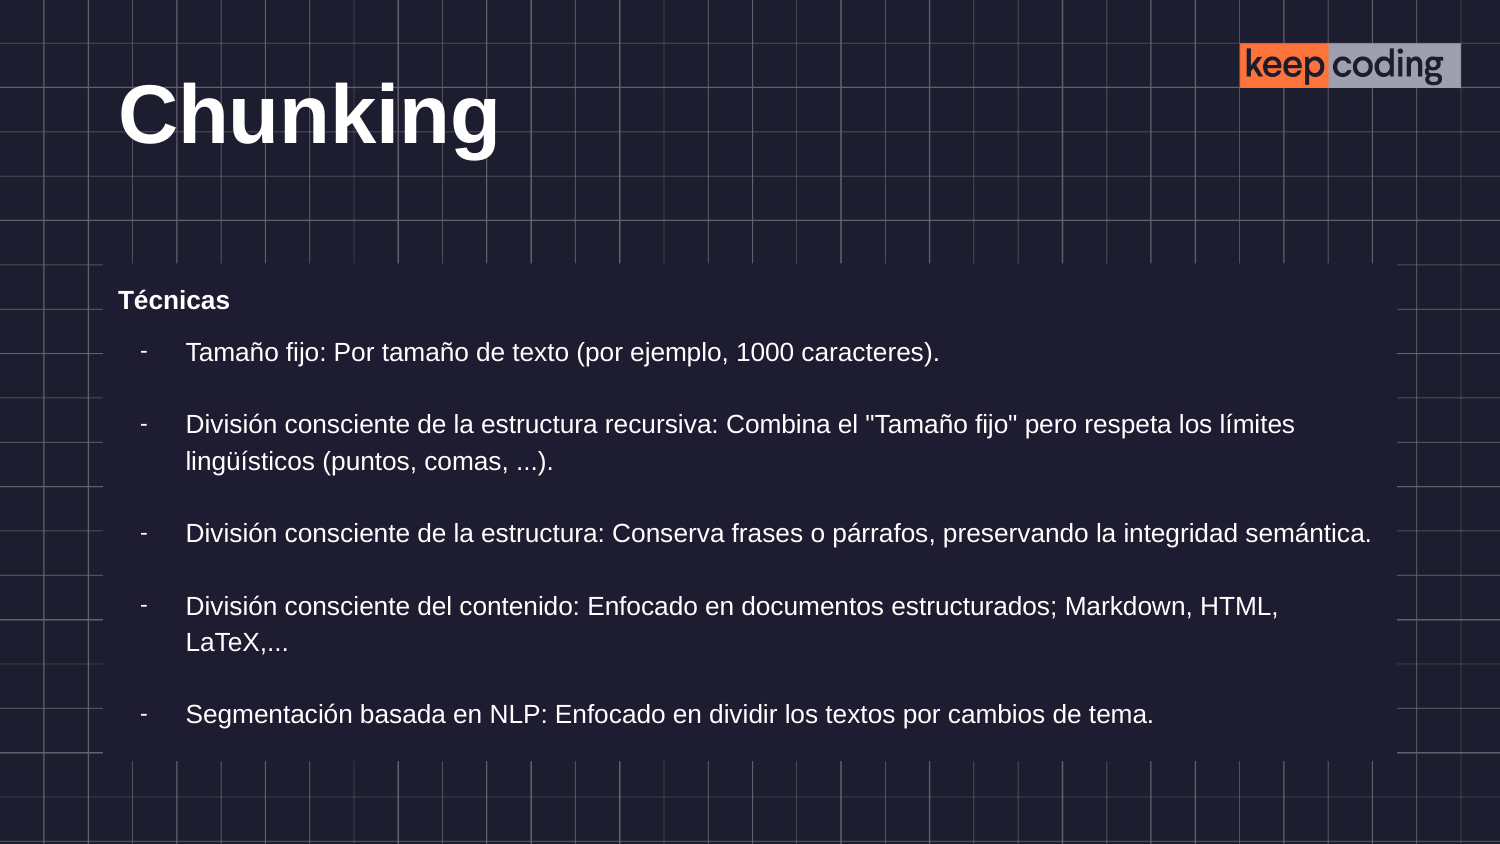

# Chunking

Técnicas
Tamaño fijo: Por tamaño de texto (por ejemplo, 1000 caracteres).
División consciente de la estructura recursiva: Combina el "Tamaño fijo" pero respeta los límites lingüísticos (puntos, comas, ...).
División consciente de la estructura: Conserva frases o párrafos, preservando la integridad semántica.
División consciente del contenido: Enfocado en documentos estructurados; Markdown, HTML, LaTeX,...
Segmentación basada en NLP: Enfocado en dividir los textos por cambios de tema.